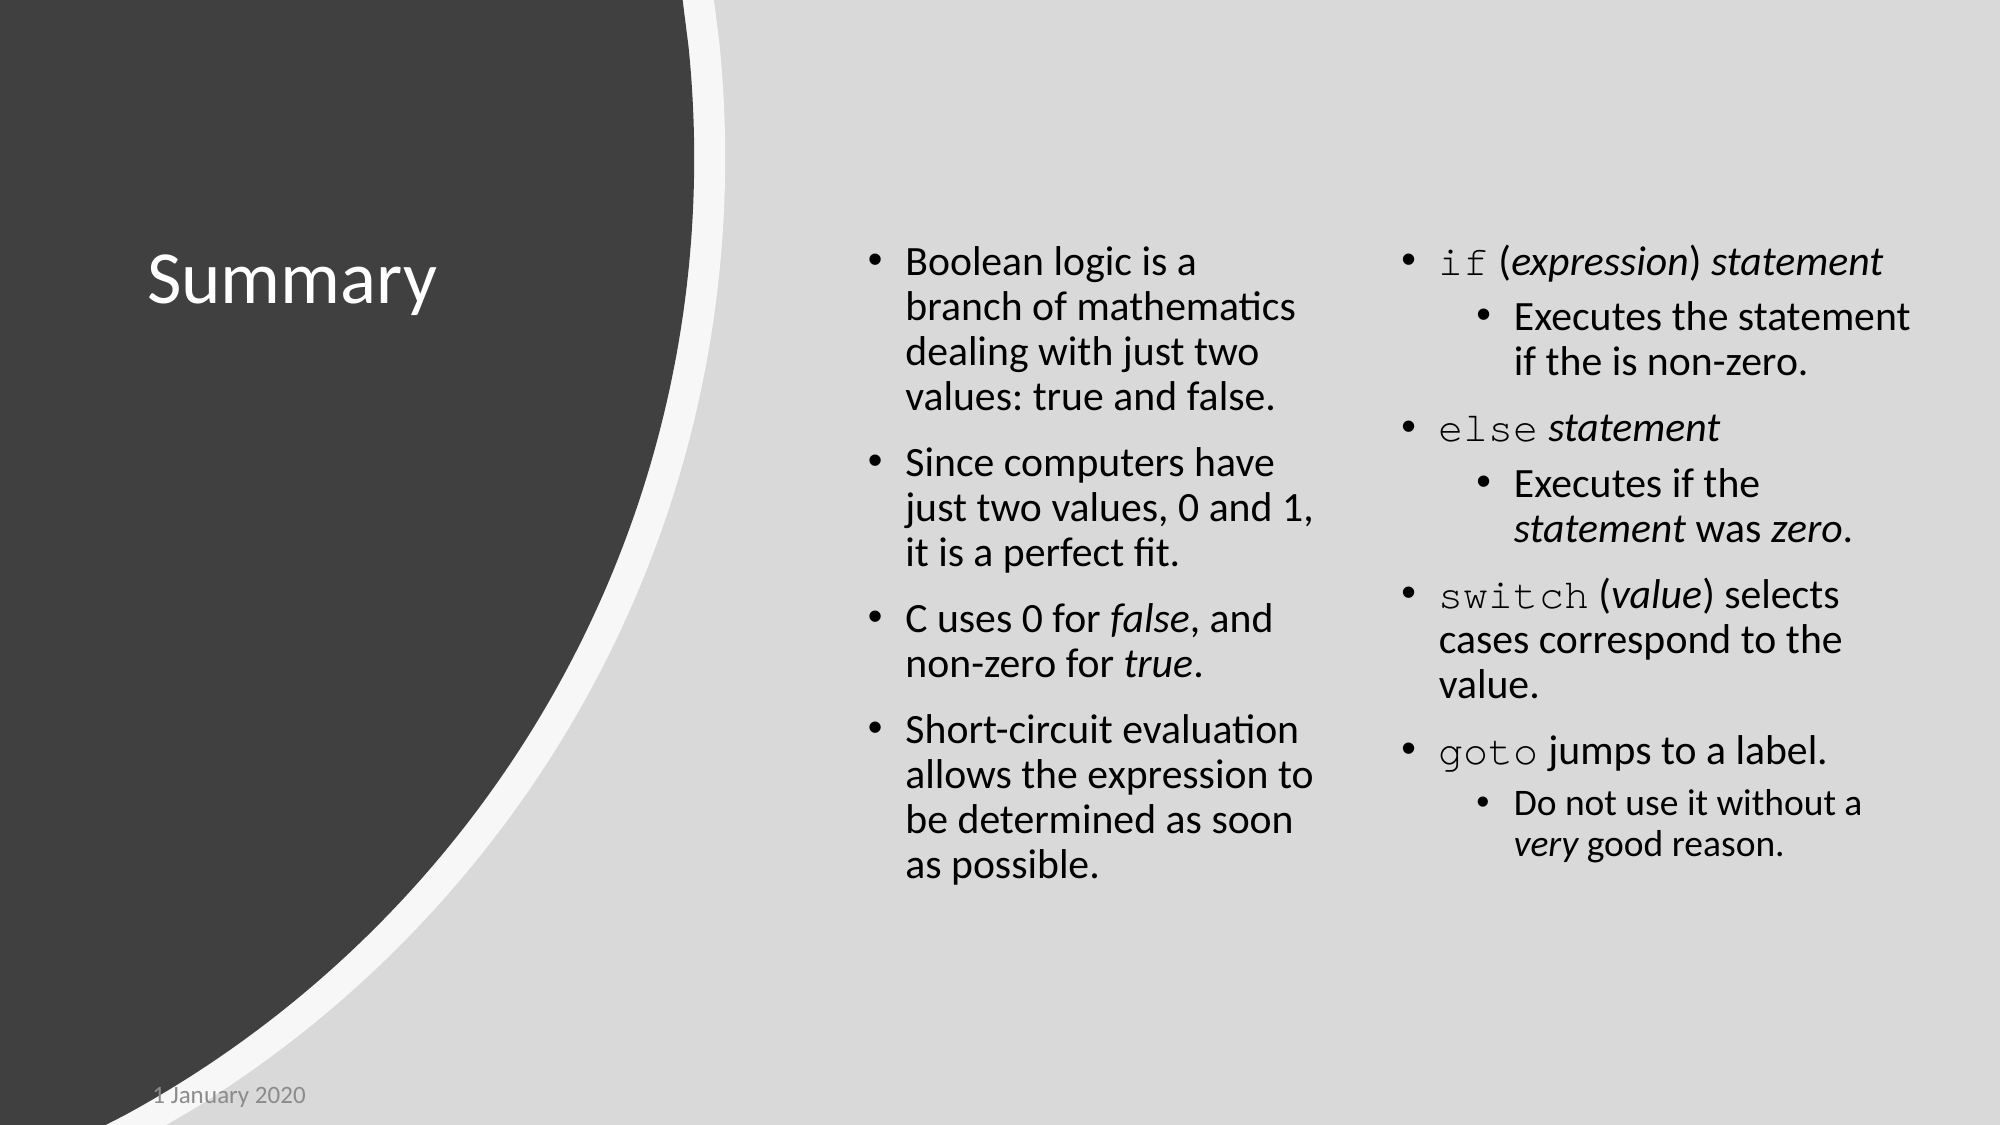

# Summary
Boolean logic is a branch of mathematics dealing with just two values: true and false.
Since computers have just two values, 0 and 1, it is a perfect fit.
C uses 0 for false, and non-zero for true.
Short-circuit evaluation allows the expression to be determined as soon as possible.
if (expression) statement
Executes the statement if the is non-zero.
else statement
Executes if the statement was zero.
switch (value) selects cases correspond to the value.
goto jumps to a label.
Do not use it without a very good reason.
1 January 2020
© 2020 Darrell Long
21